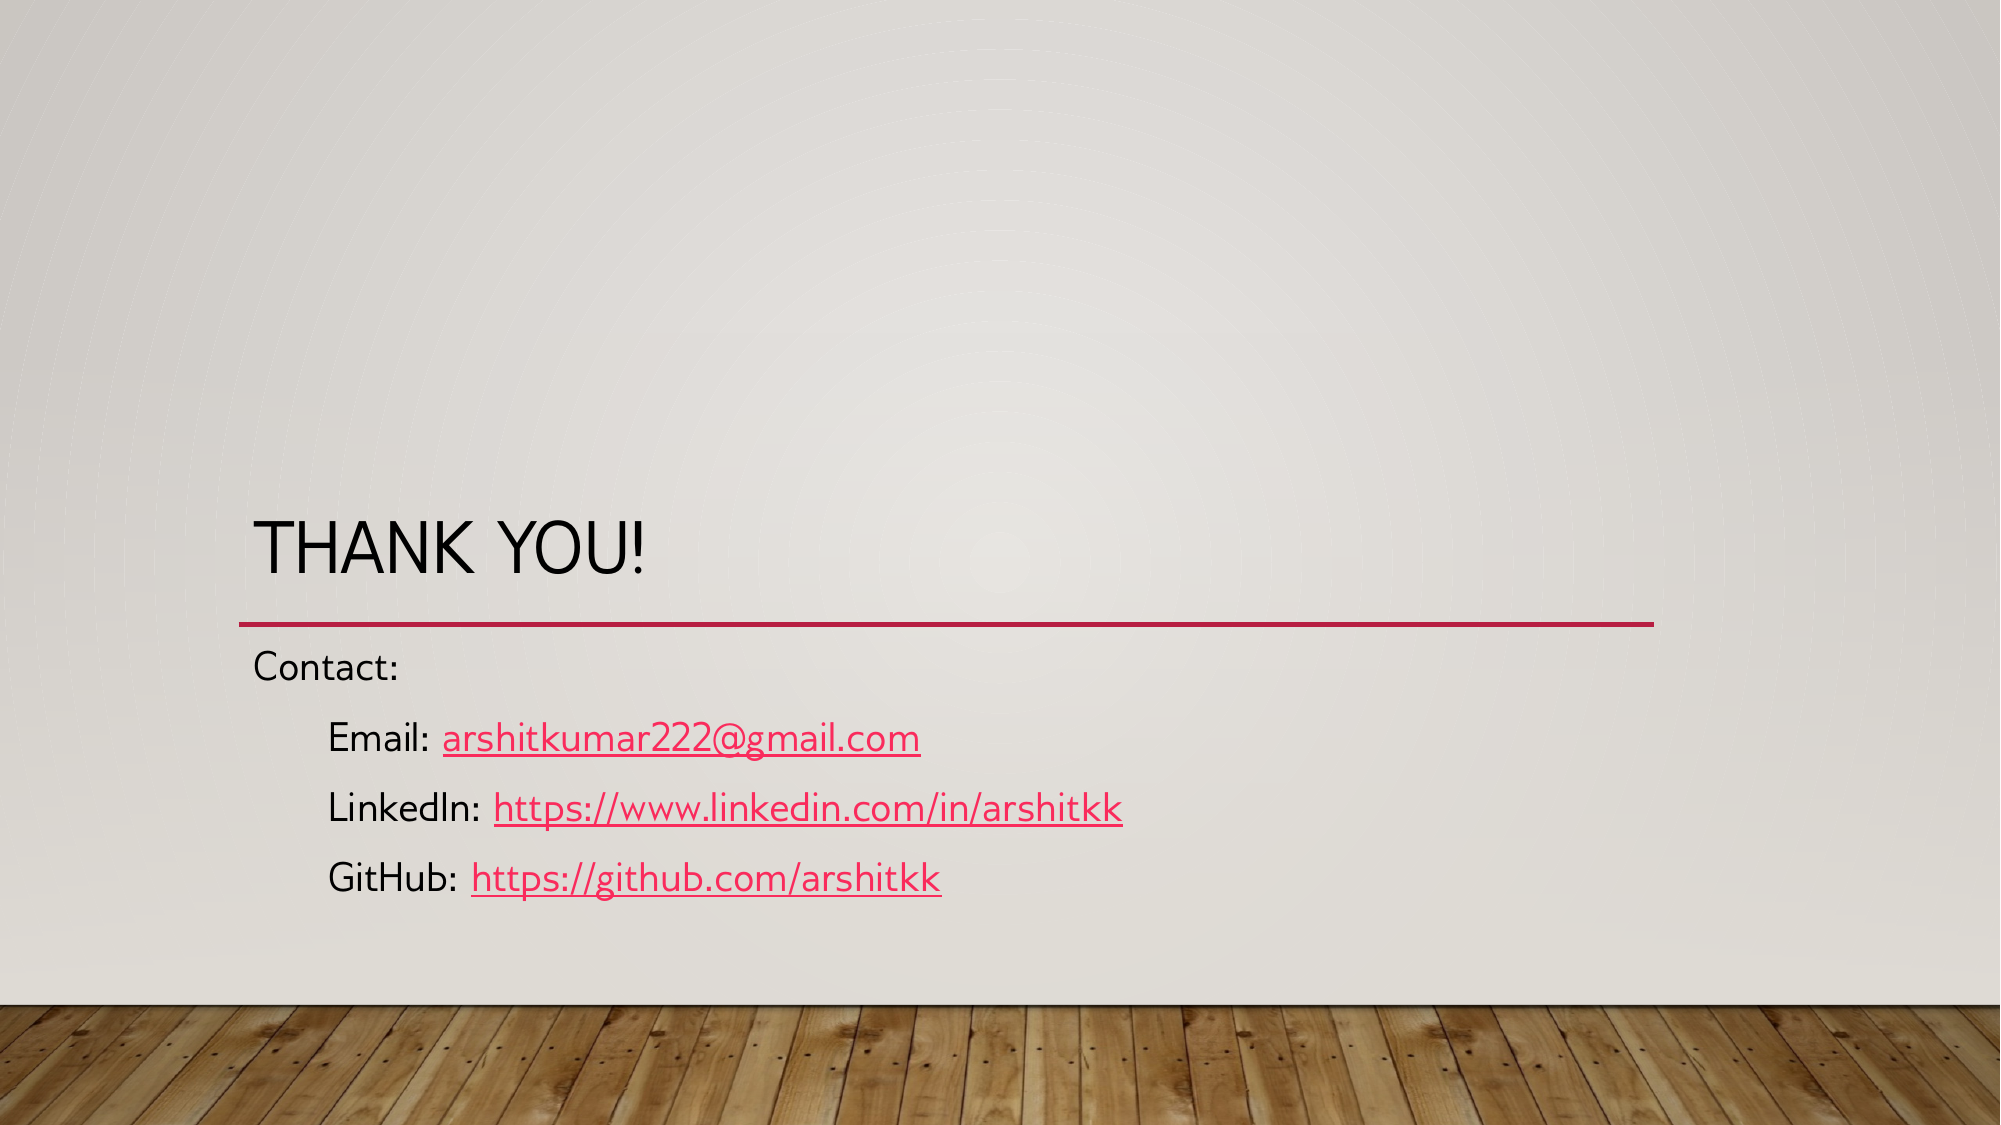

# Thank you!
Contact:
Email: arshitkumar222@gmail.com
LinkedIn: https://www.linkedin.com/in/arshitkk
GitHub: https://github.com/arshitkk